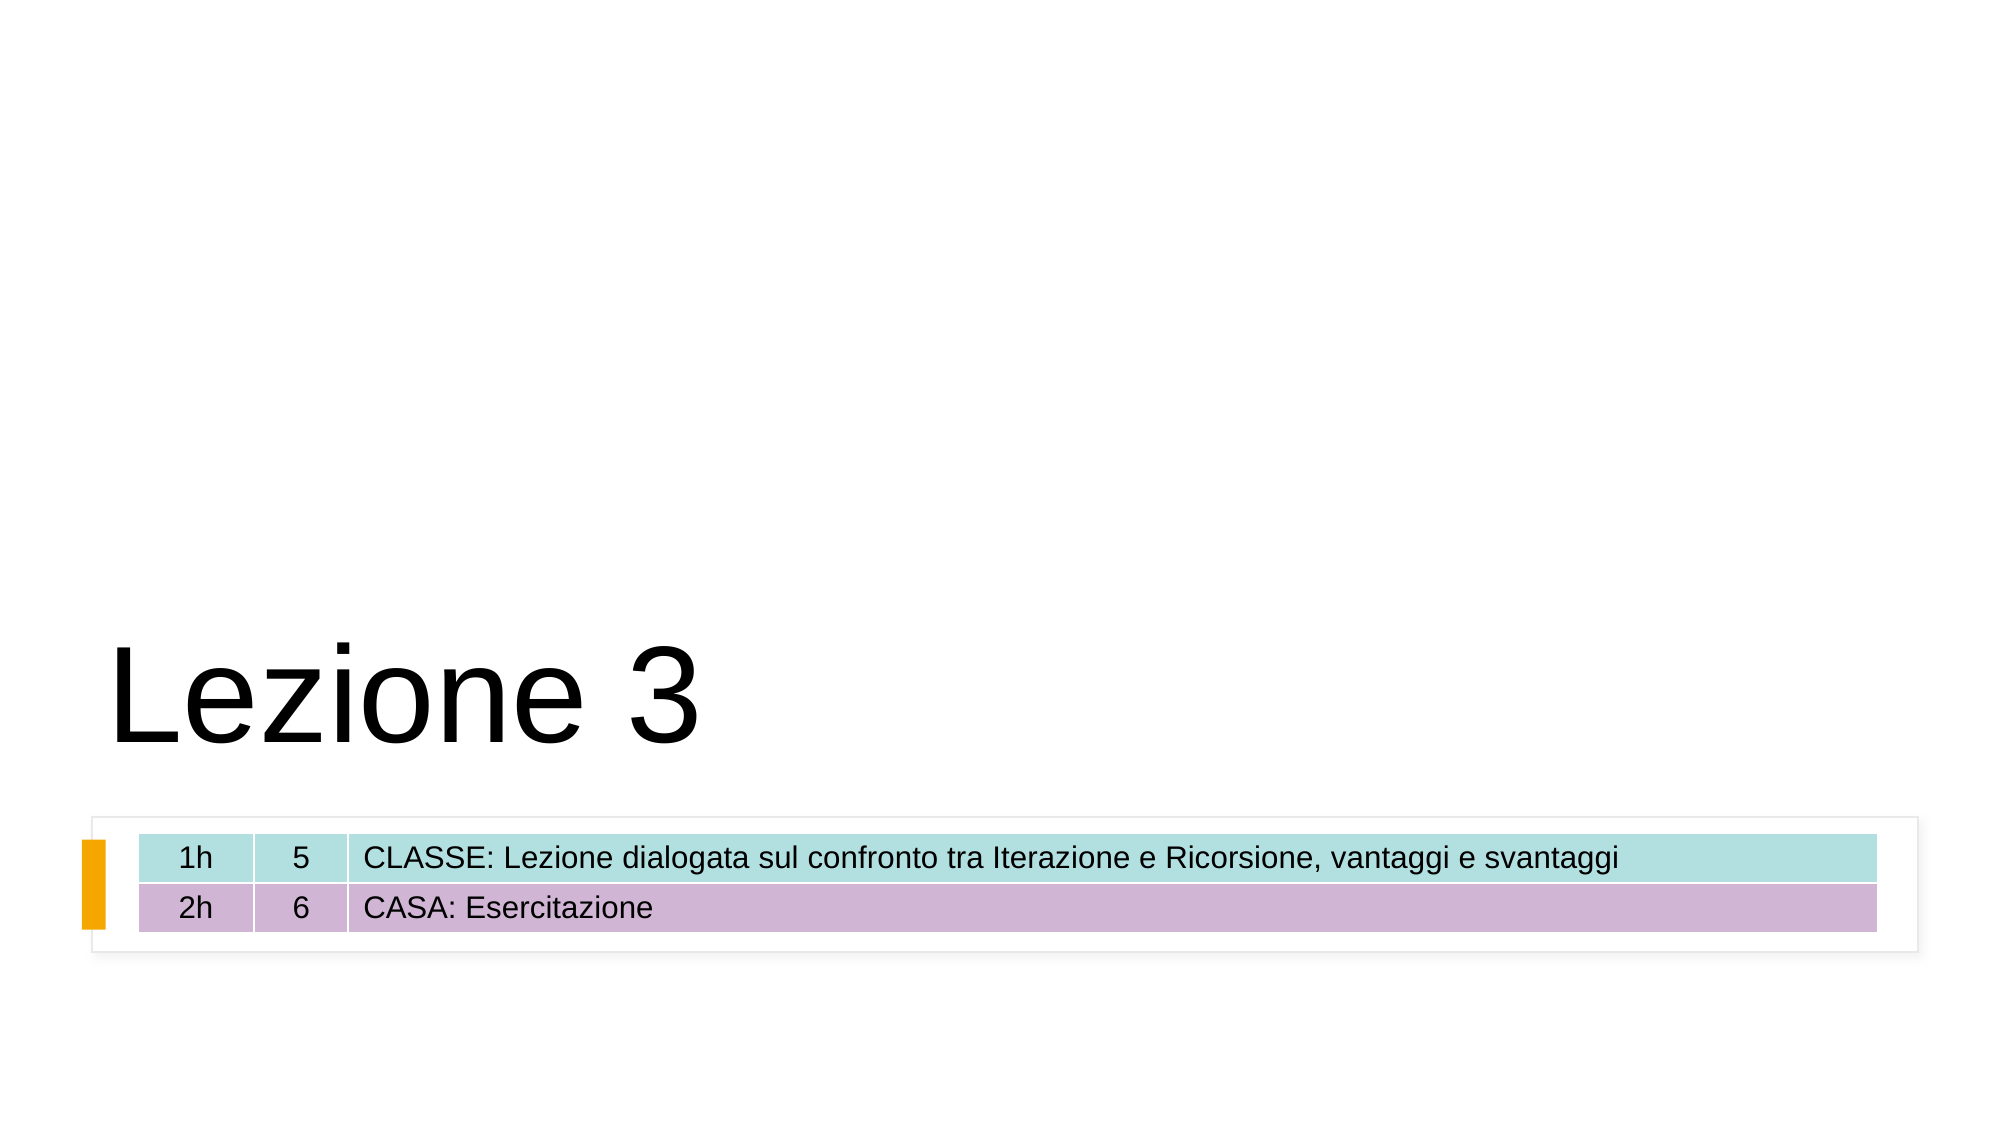

# Lezione 3
| 1h | 5 | CLASSE: Lezione dialogata sul confronto tra Iterazione e Ricorsione, vantaggi e svantaggi |
| --- | --- | --- |
| 2h | 6 | CASA: Esercitazione |